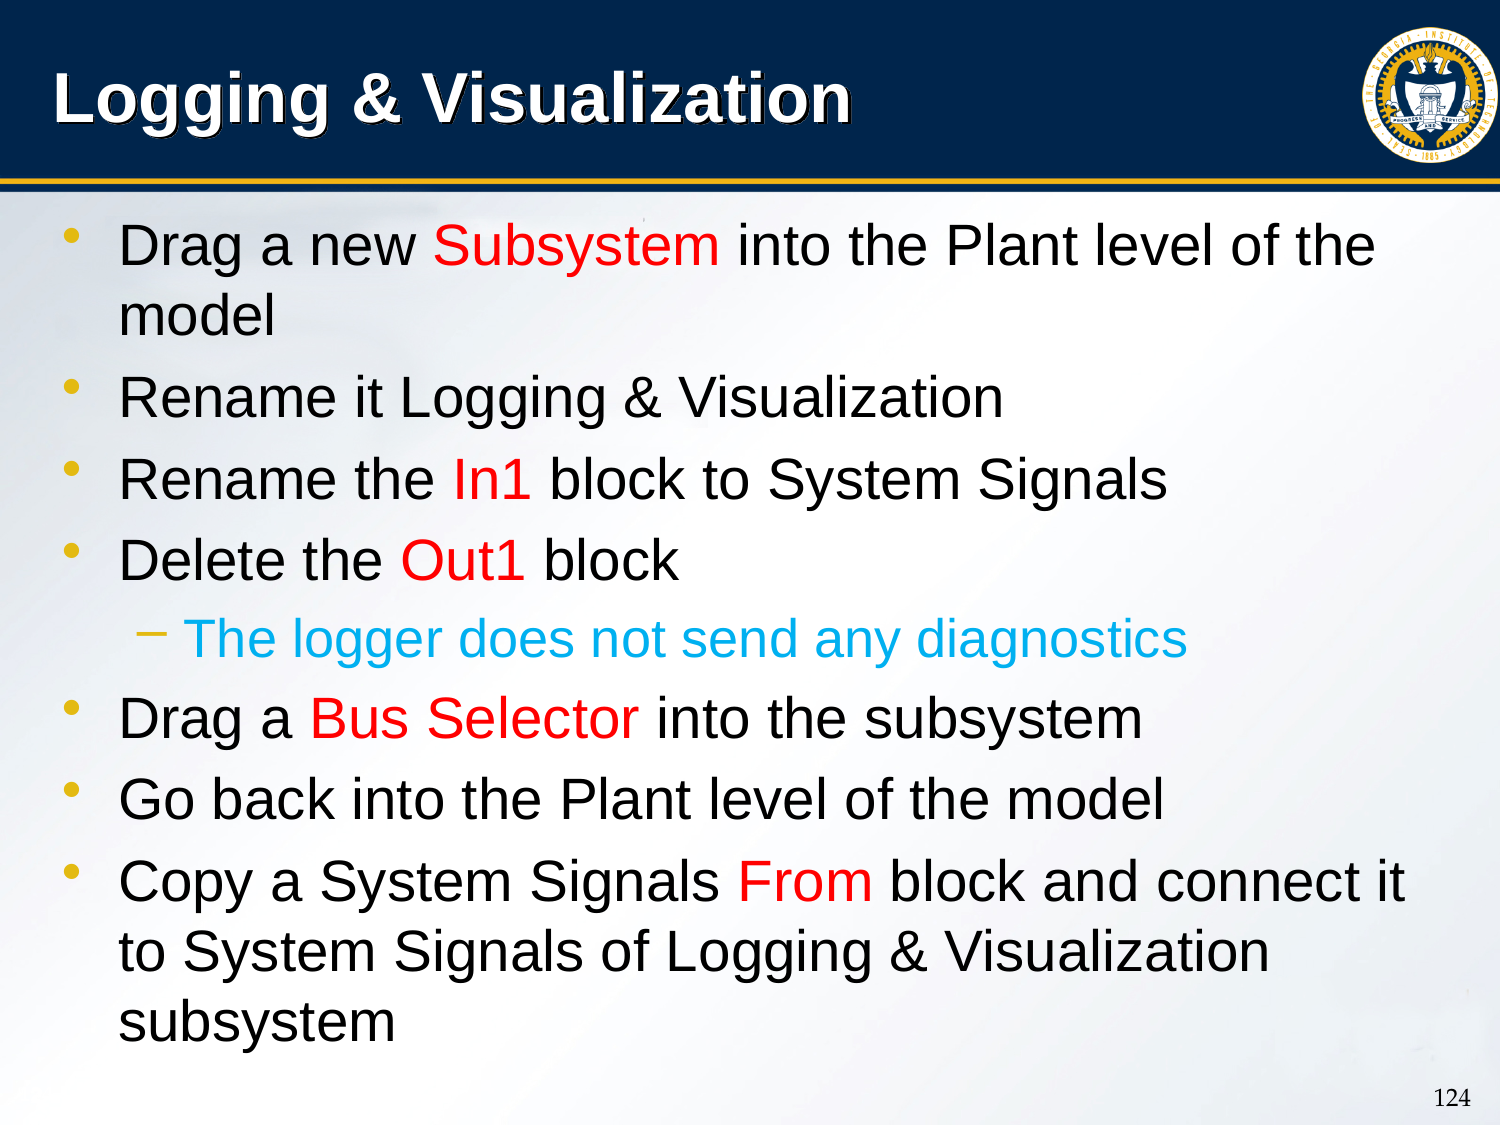

# Logging & Visualization

Drag a new Subsystem into the Plant level of the model
Rename it Logging & Visualization
Rename the In1 block to System Signals
Delete the Out1 block
The logger does not send any diagnostics
Drag a Bus Selector into the subsystem
Go back into the Plant level of the model
Copy a System Signals From block and connect it to System Signals of Logging & Visualization subsystem